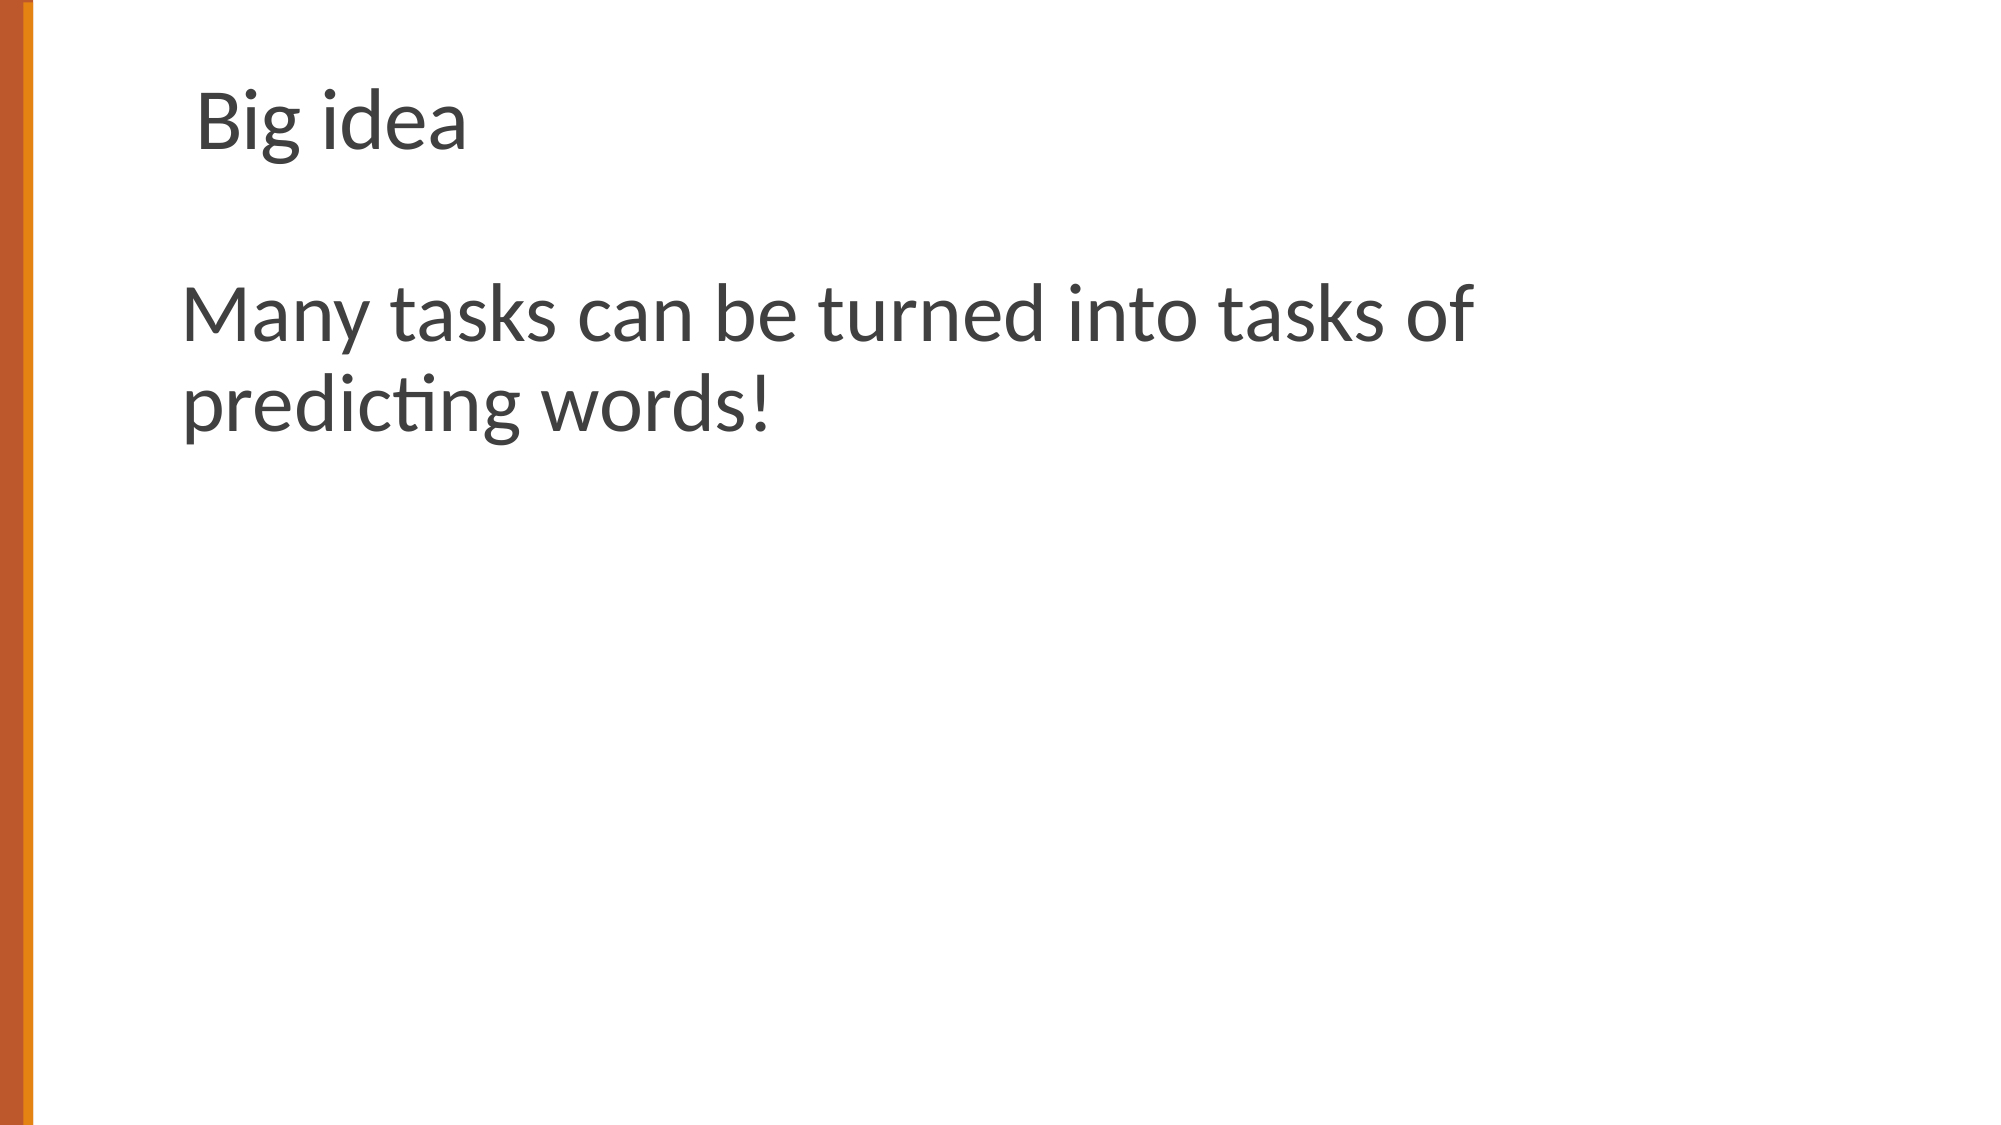

# Big idea
Many tasks can be turned into tasks of predicting words!